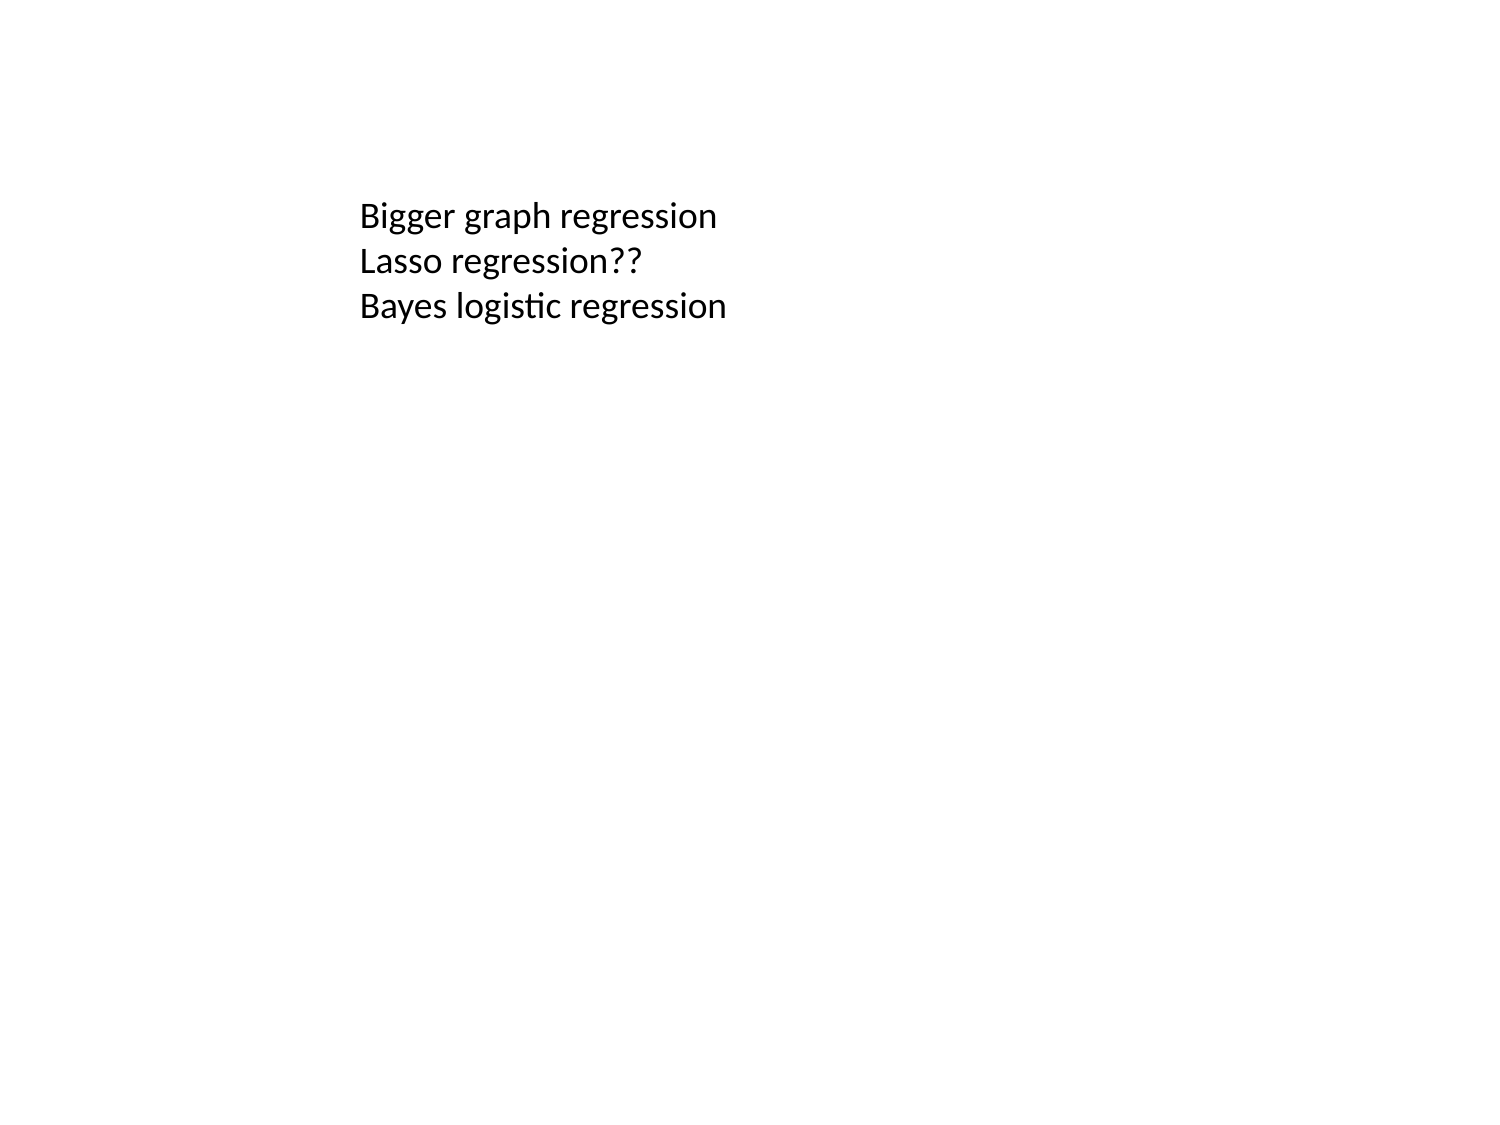

Bigger graph regression
Lasso regression??
Bayes logistic regression